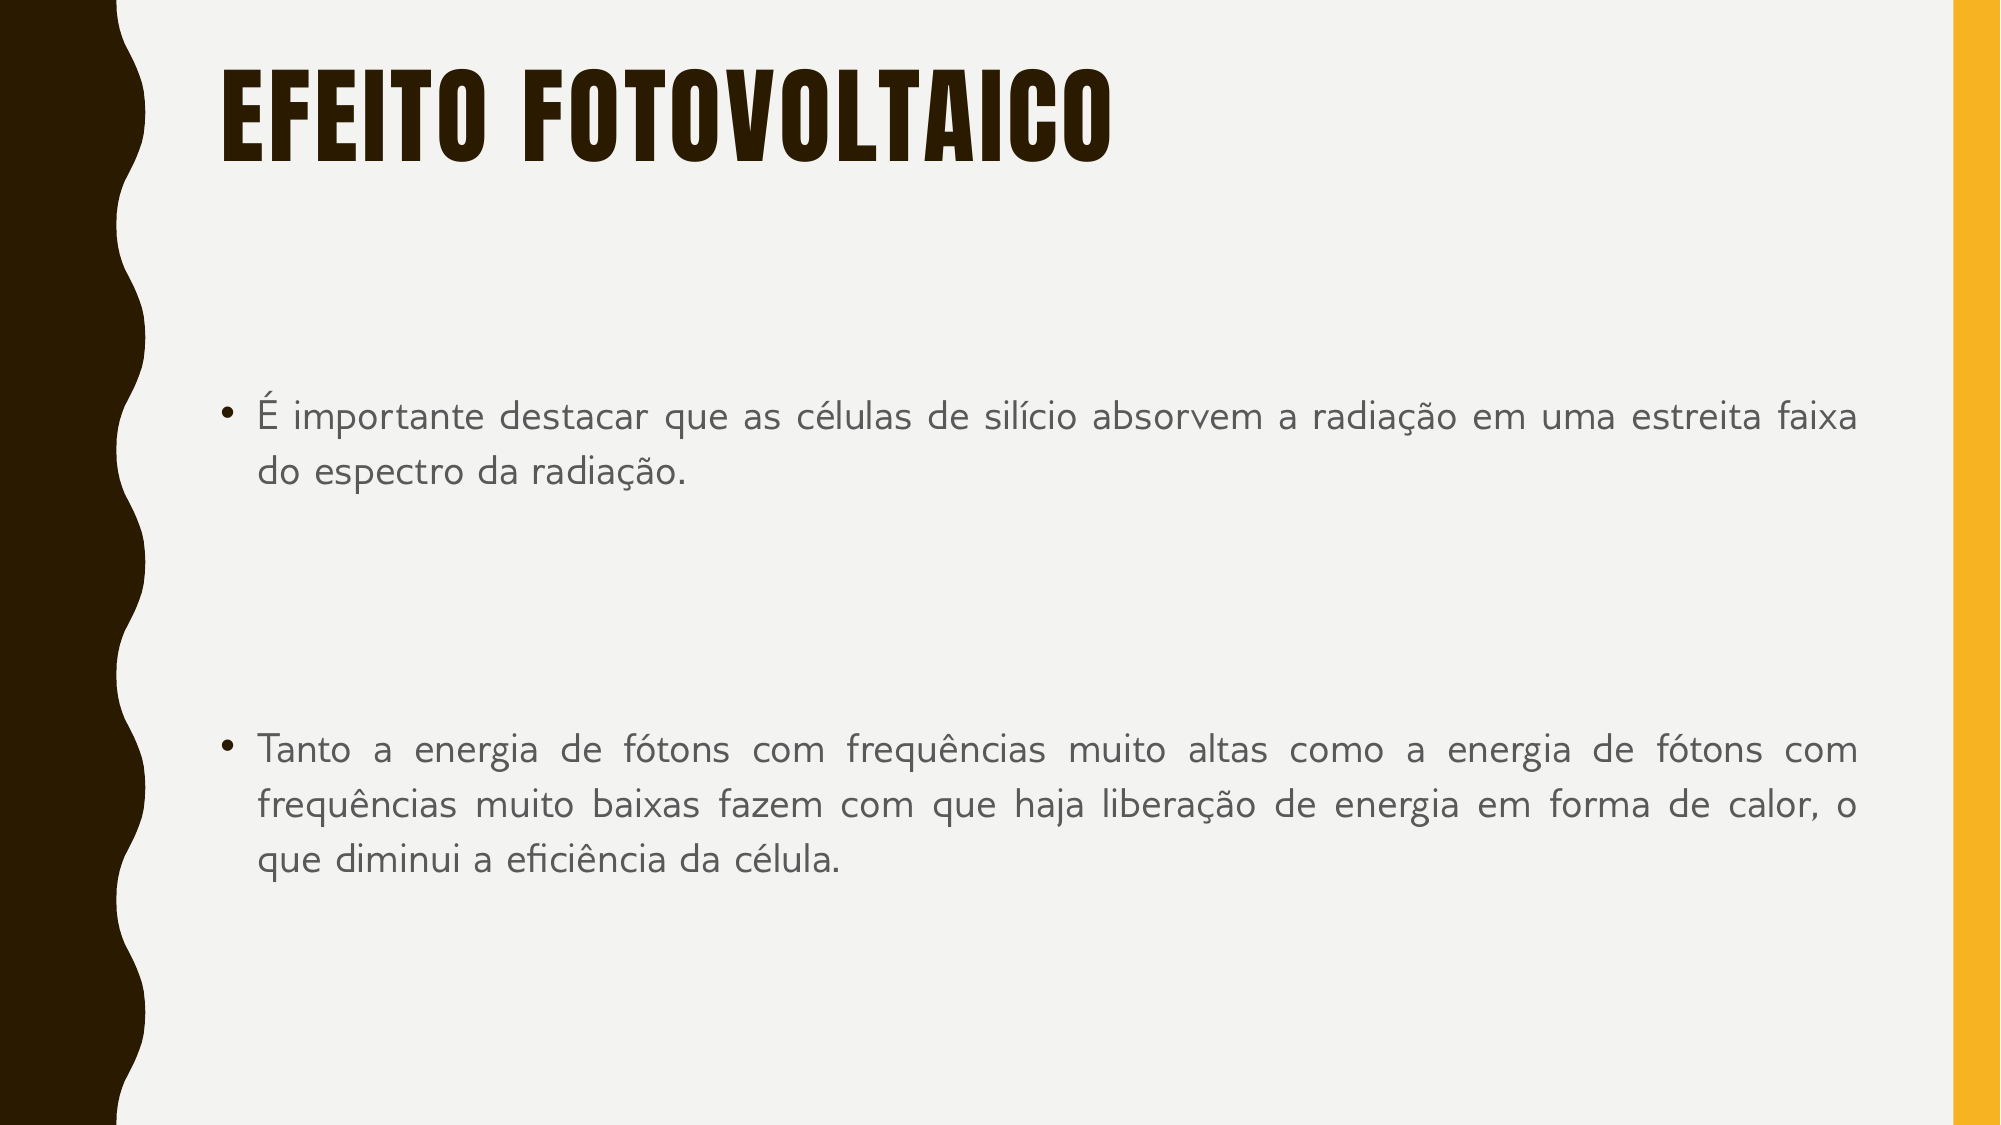

# Efeito fotovoltaico
É importante destacar que as células de silício absorvem a radiação em uma estreita faixa do espectro da radiação.

Tanto a energia de fótons com frequências muito altas como a energia de fótons com frequências muito baixas fazem com que haja liberação de energia em forma de calor, o que diminui a eficiência da célula.